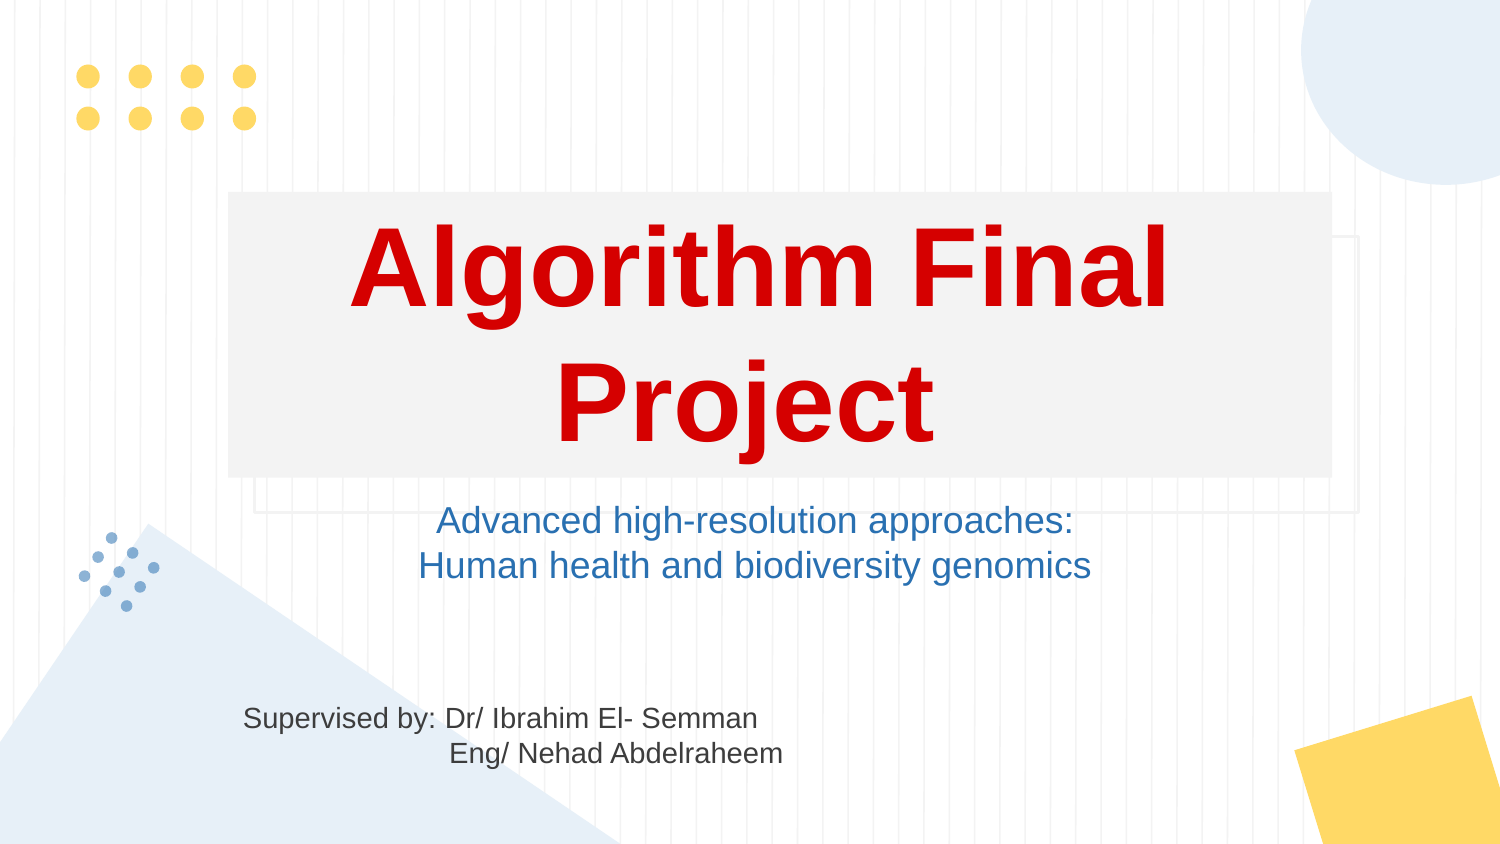

# Algorithm Final Project

Advanced high-resolution approaches:
Human health and biodiversity genomics
Supervised by: Dr/ Ibrahim El- Semman
                         Eng/ Nehad Abdelraheem